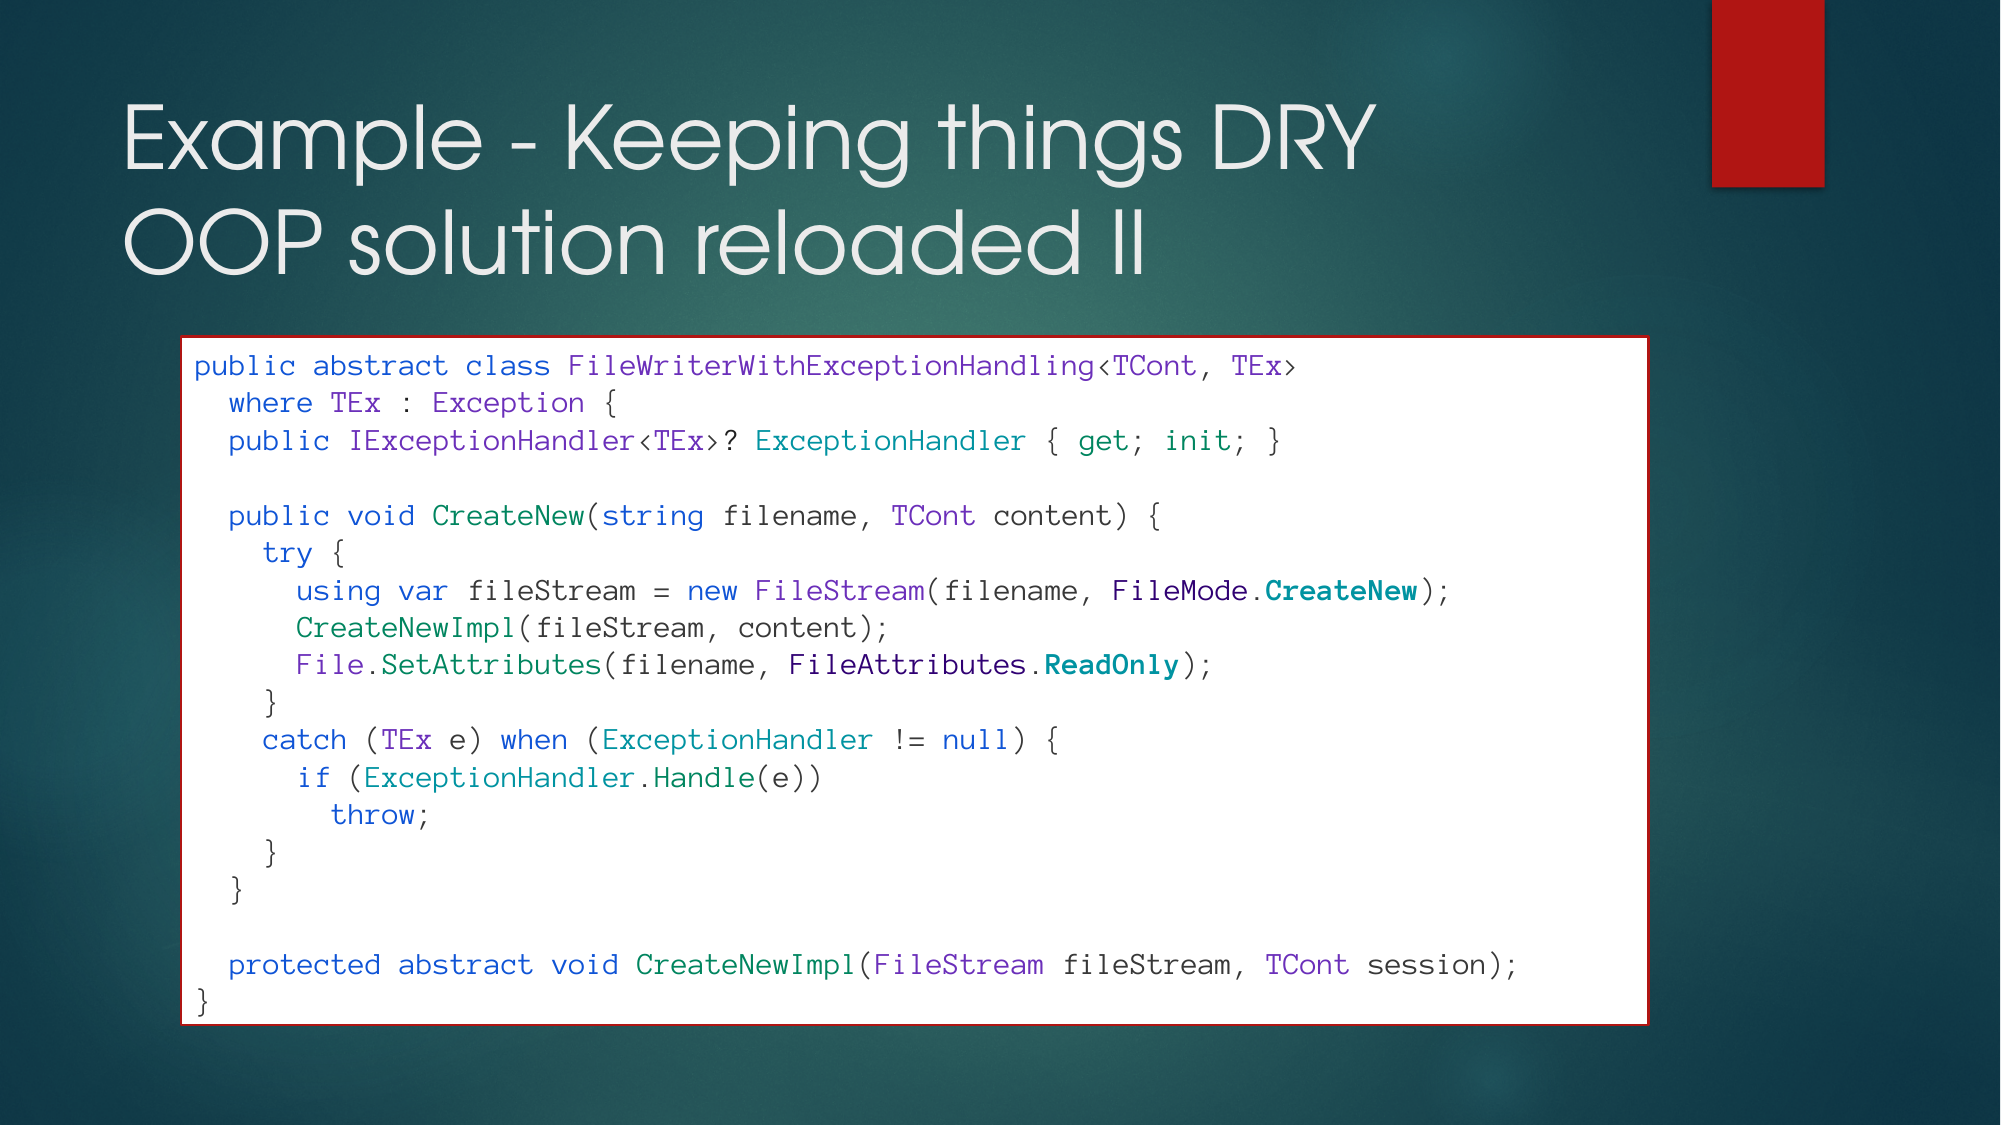

# Example - Keeping things DRY OOP solution reloaded II
public abstract class FileWriterWithExceptionHandling<TCont, TEx>
  where TEx : Exception {
  public IExceptionHandler<TEx>? ExceptionHandler { get; init; }
  public void CreateNew(string filename, TCont content) {
    try {
      using var fileStream = new FileStream(filename, FileMode.CreateNew);
      CreateNewImpl(fileStream, content);
      File.SetAttributes(filename, FileAttributes.ReadOnly);
    }
    catch (TEx e) when (ExceptionHandler != null) {
      if (ExceptionHandler.Handle(e))
        throw;
    }
  }
  protected abstract void CreateNewImpl(FileStream fileStream, TCont session);
}